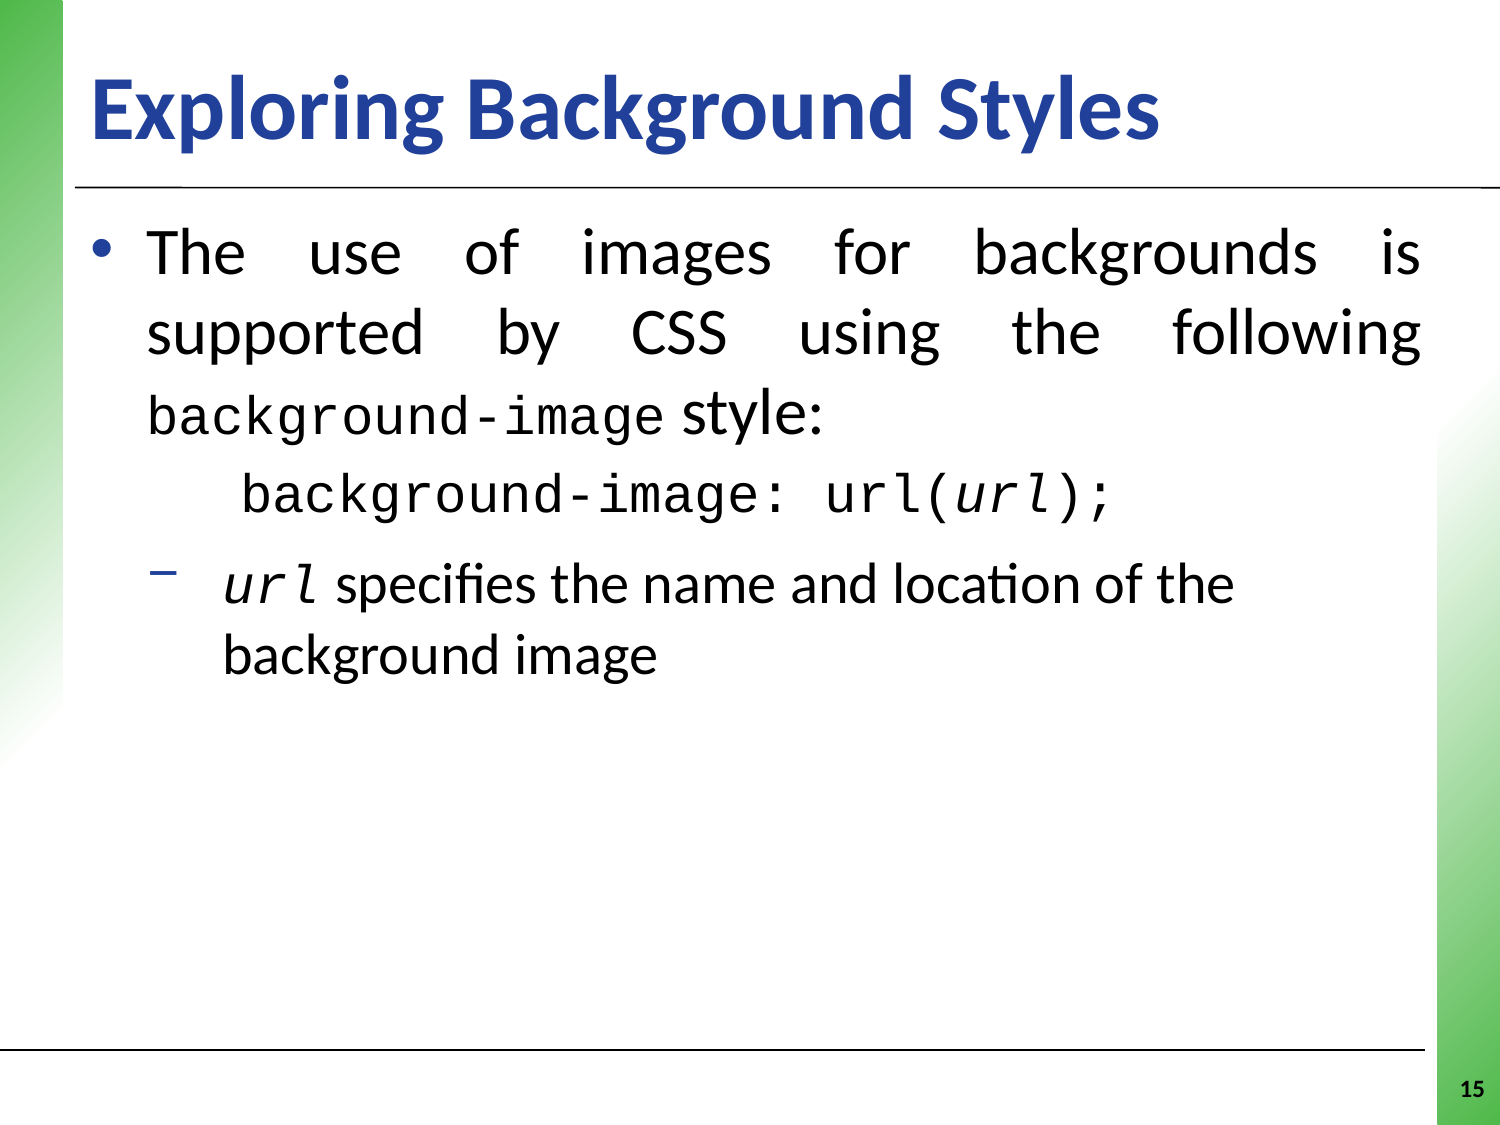

# Exploring Background Styles
The use of images for backgrounds is supported by CSS using the following background-image style:
background-image: url(url);
url specifies the name and location of the background image
15